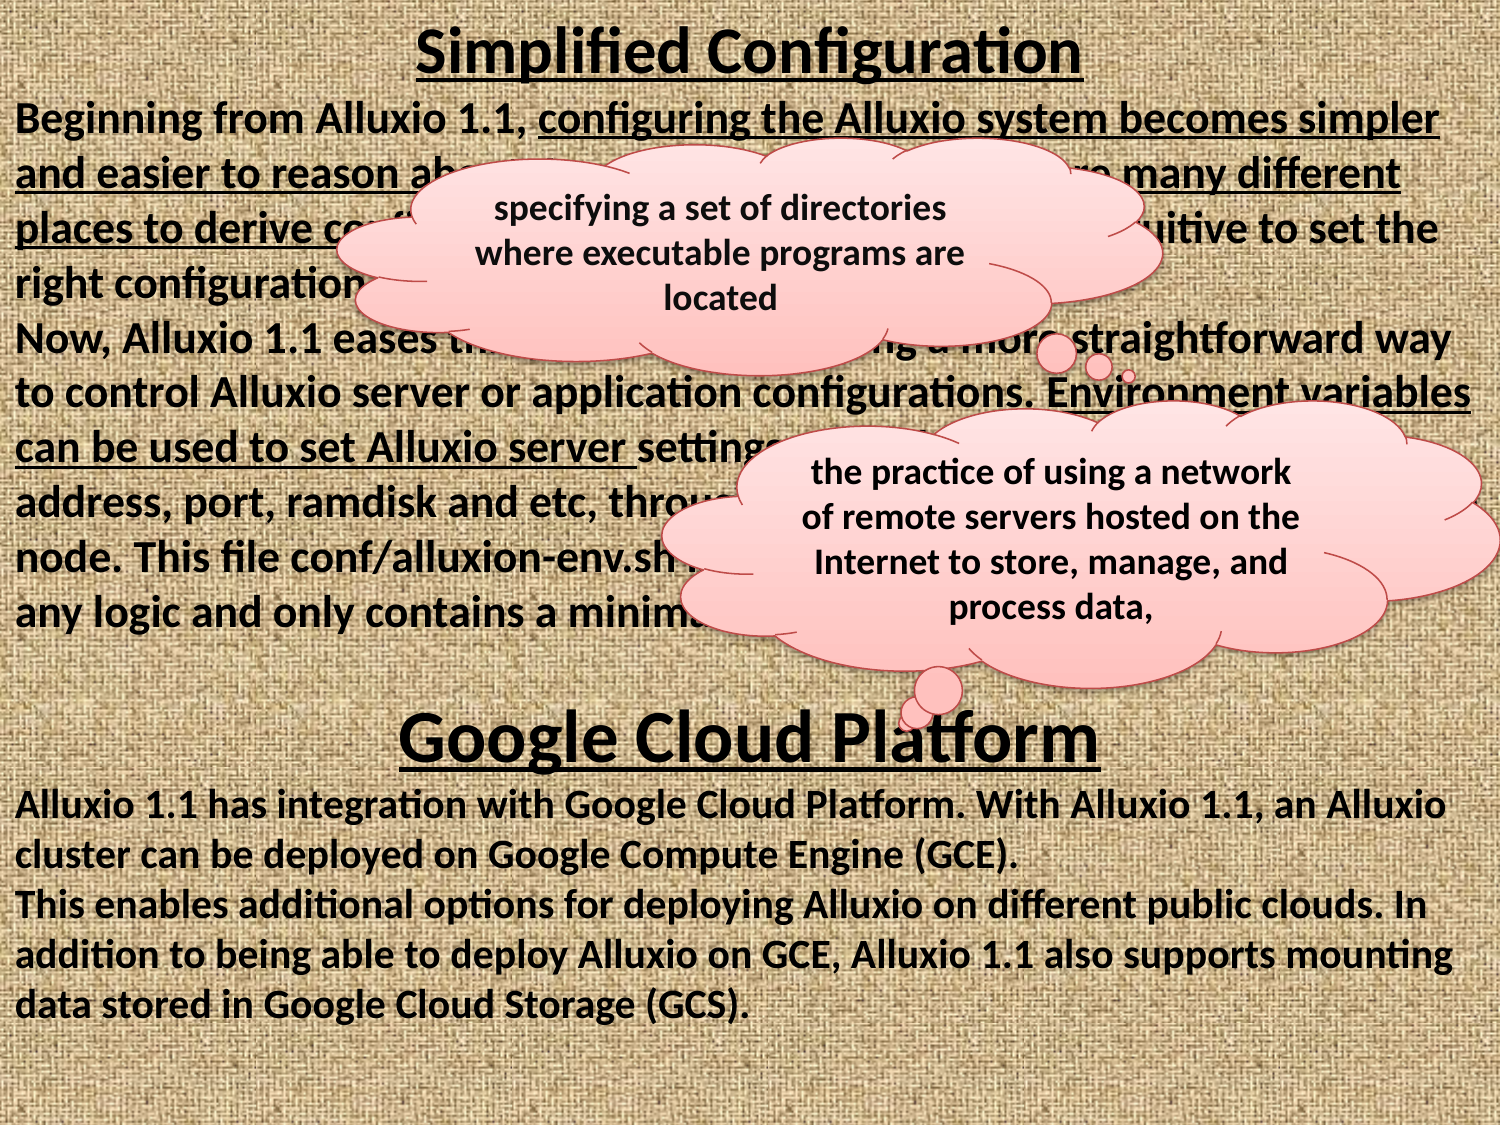

Simplified Configuration
Beginning from Alluxio 1.1, configuring the Alluxio system becomes simpler and easier to reason about. In earlier versions, there were many different places to derive configuration settings, it was not always intuitive to set the right configuration in conf/alluxio-env.sh.
Now, Alluxio 1.1 eases this process by providing a more straightforward way to control Alluxio server or application configurations. Environment variables can be used to set Alluxio server settings on each node, such as the IP address, port, ramdisk and etc, through the conf/alluxio-env.sh script on each node. This file conf/alluxion-env.sh is now very simple and no longer contains any logic and only contains a minimal set of environment variables

Google Cloud Platform
Alluxio 1.1 has integration with Google Cloud Platform. With Alluxio 1.1, an Alluxio cluster can be deployed on Google Compute Engine (GCE).
This enables additional options for deploying Alluxio on different public clouds. In addition to being able to deploy Alluxio on GCE, Alluxio 1.1 also supports mounting data stored in Google Cloud Storage (GCS).
specifying a set of directories where executable programs are located
the practice of using a network of remote servers hosted on the Internet to store, manage, and process data,